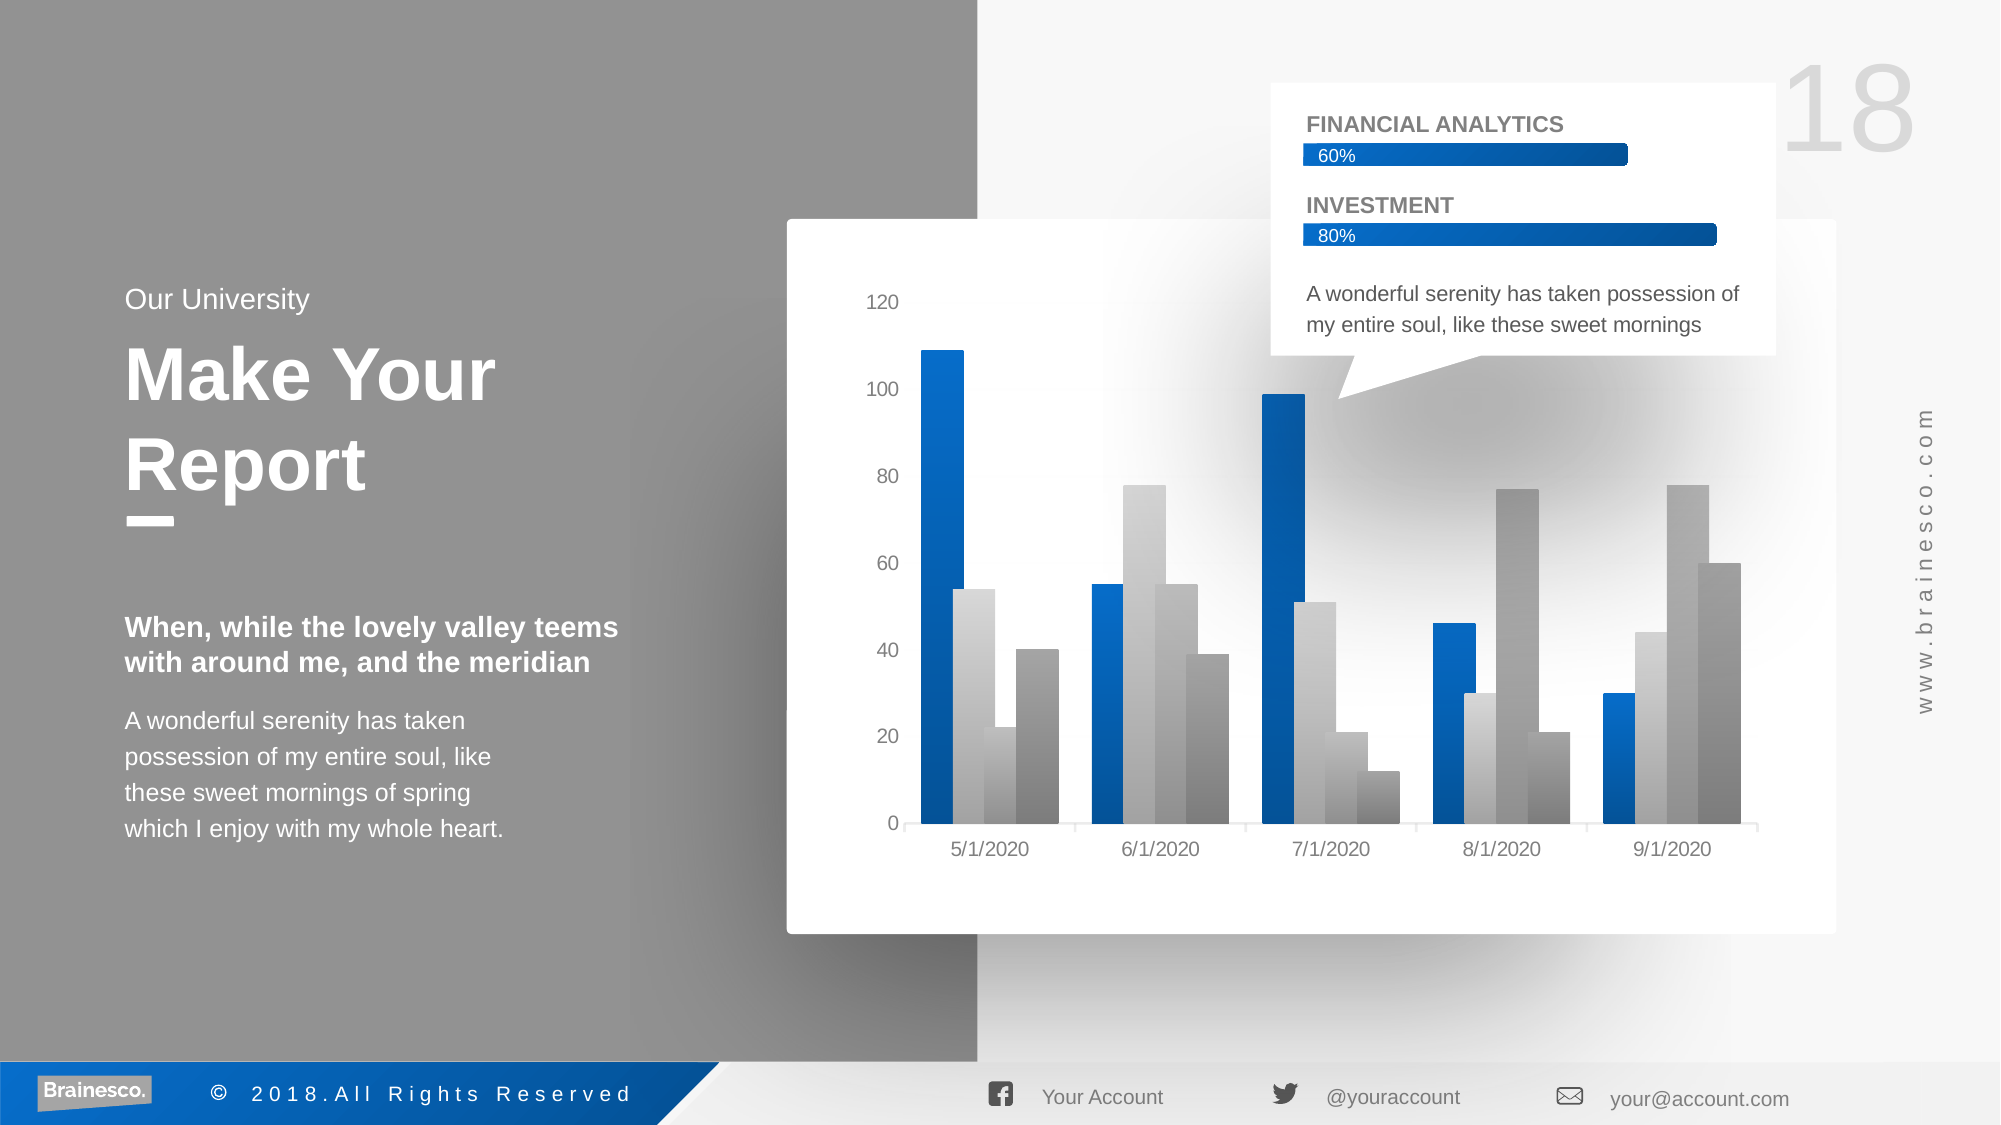

FINANCIAL ANALYTICS
60%
INVESTMENT
80%
A wonderful serenity has taken possession of my entire soul, like these sweet mornings

Our University
Make Your Report

### Chart

| Category | Series 1 | Series 12 | Series 13 | Series 2 |
|---|---|---|---|---|
| 43952 | 109.0 | 54.0 | 22.0 | 40.0 |
| 43983 | 55.0 | 78.0 | 55.0 | 39.0 |
| 44013 | 99.0 | 51.0 | 21.0 | 12.0 |
| 44044 | 46.0 | 30.0 | 77.0 | 21.0 |
| 44075 | 30.0 | 44.0 | 78.0 | 60.0 |
When, while the lovely valley teems with around me, and the meridian
A wonderful serenity has taken possession of my entire soul, like these sweet mornings of spring which I enjoy with my whole heart.